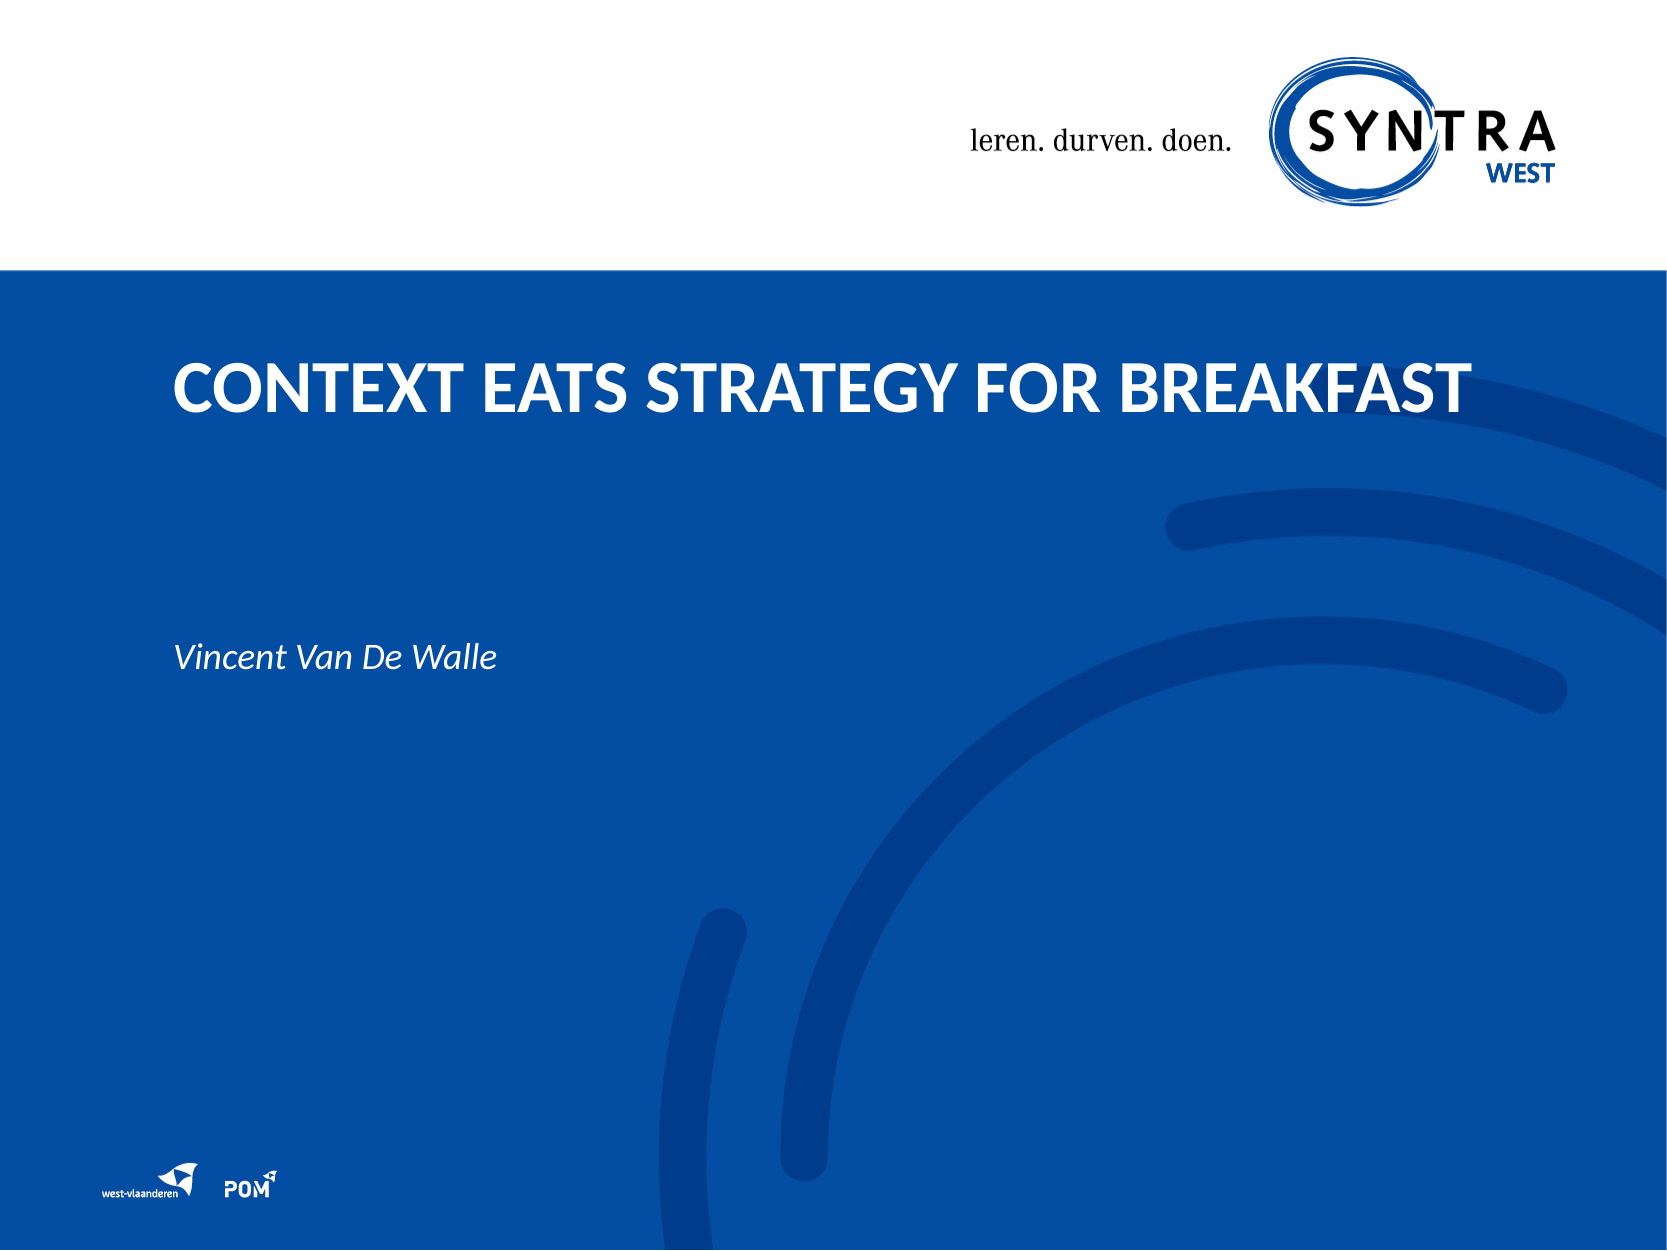

Context eats strategy for breakfast
Vincent Van De Walle